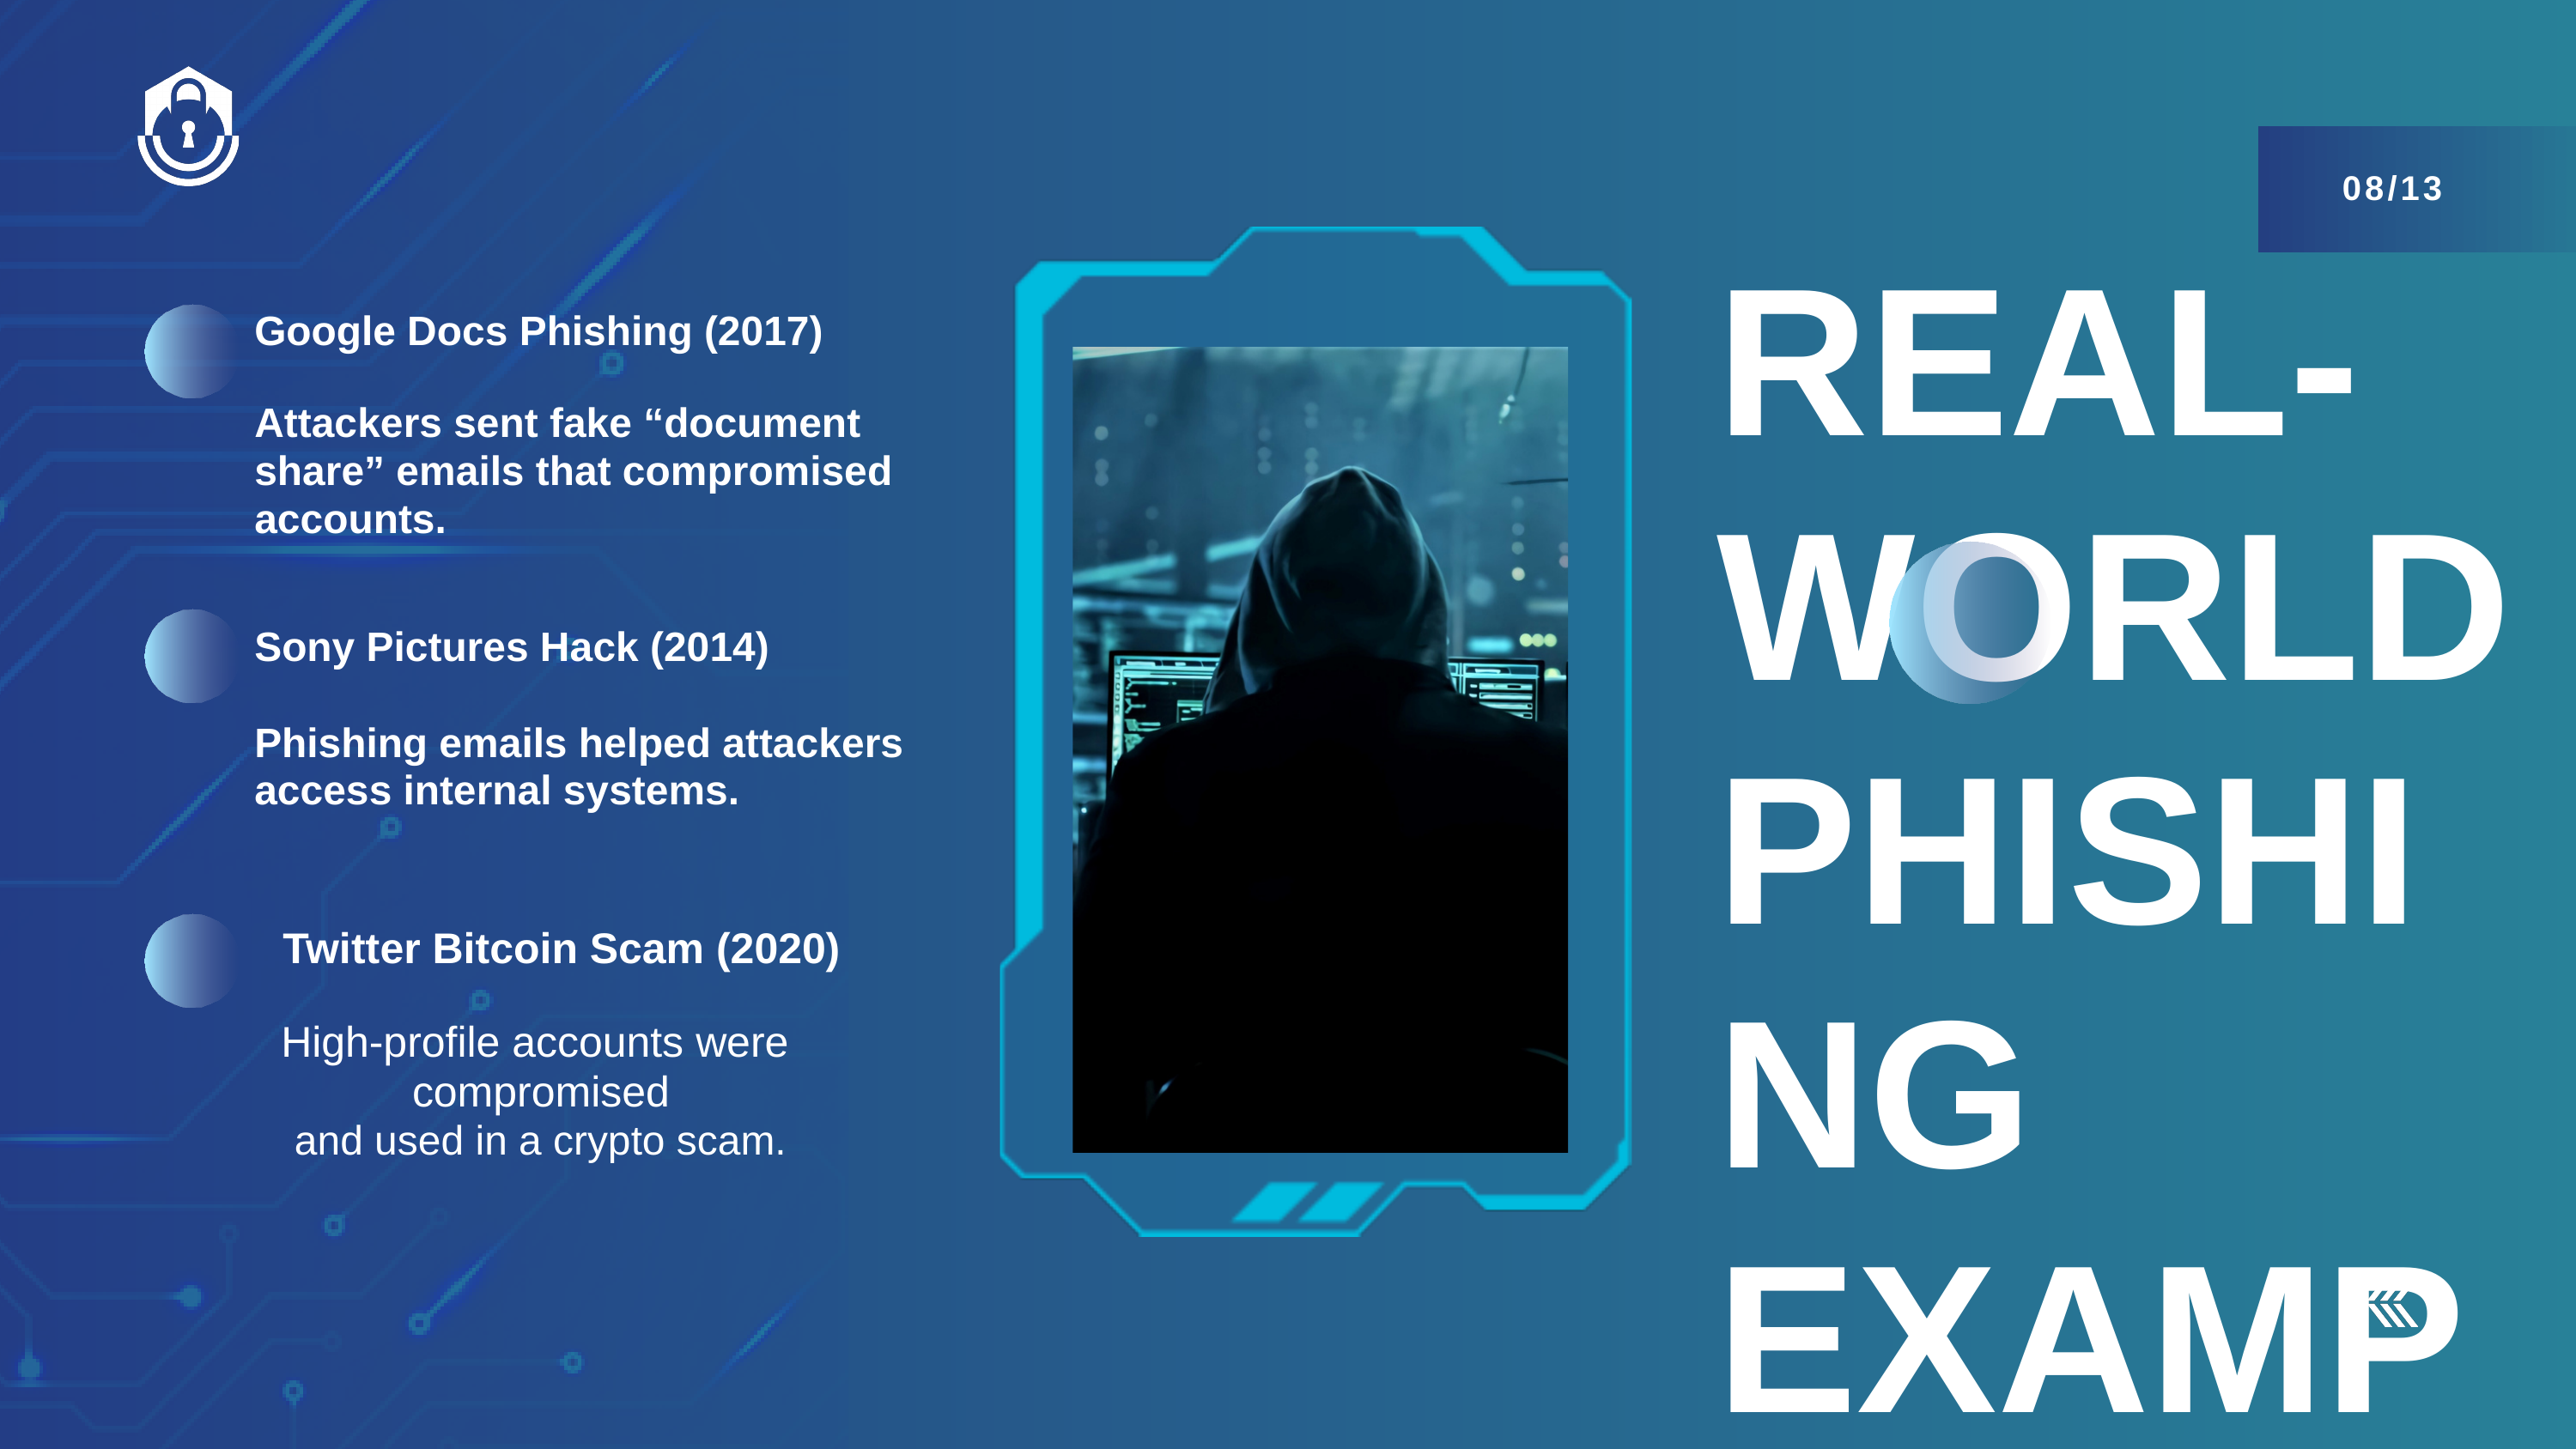

08/13

REAL-WORLD PHISHING EXAMPLES

Google Docs Phishing (2017)

Attackers sent fake “document share” emails that compromised accounts.

Sony Pictures Hack (2014)

Phishing emails helped attackers access internal systems.

Twitter Bitcoin Scam (2020)
High-profile accounts were
 compromised
 and used in a crypto scam.